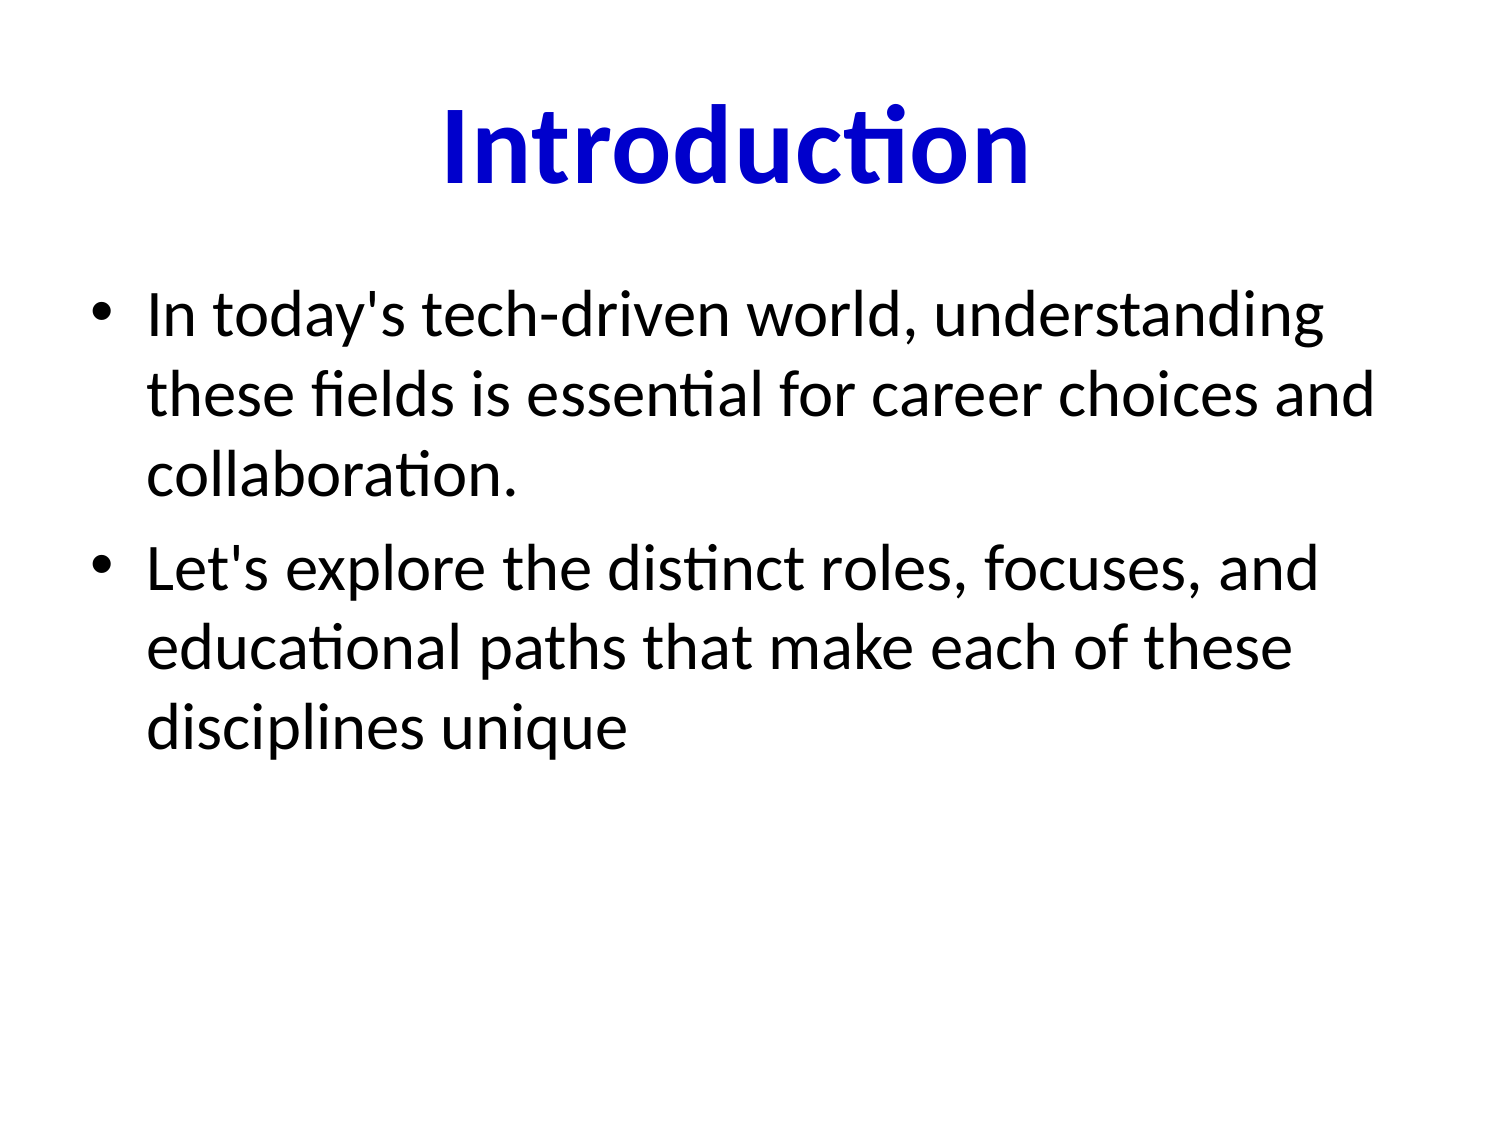

# Introduction
In today's tech-driven world, understanding these fields is essential for career choices and collaboration.
Let's explore the distinct roles, focuses, and educational paths that make each of these disciplines unique